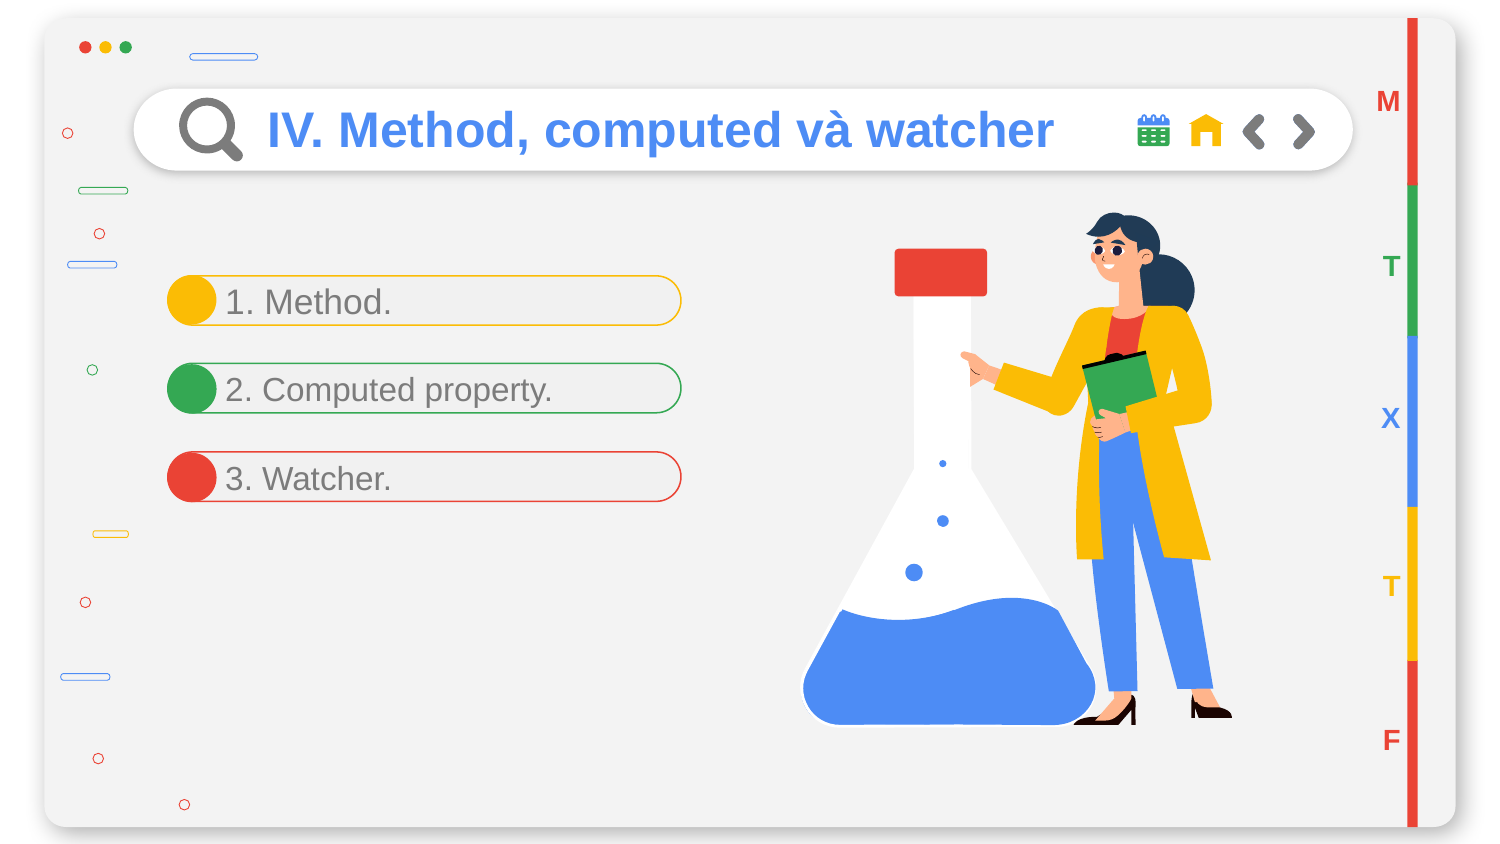

M
# IV. Method, computed và watcher

T

1. Method.

2. Computed property.
X

3. Watcher.
T

F